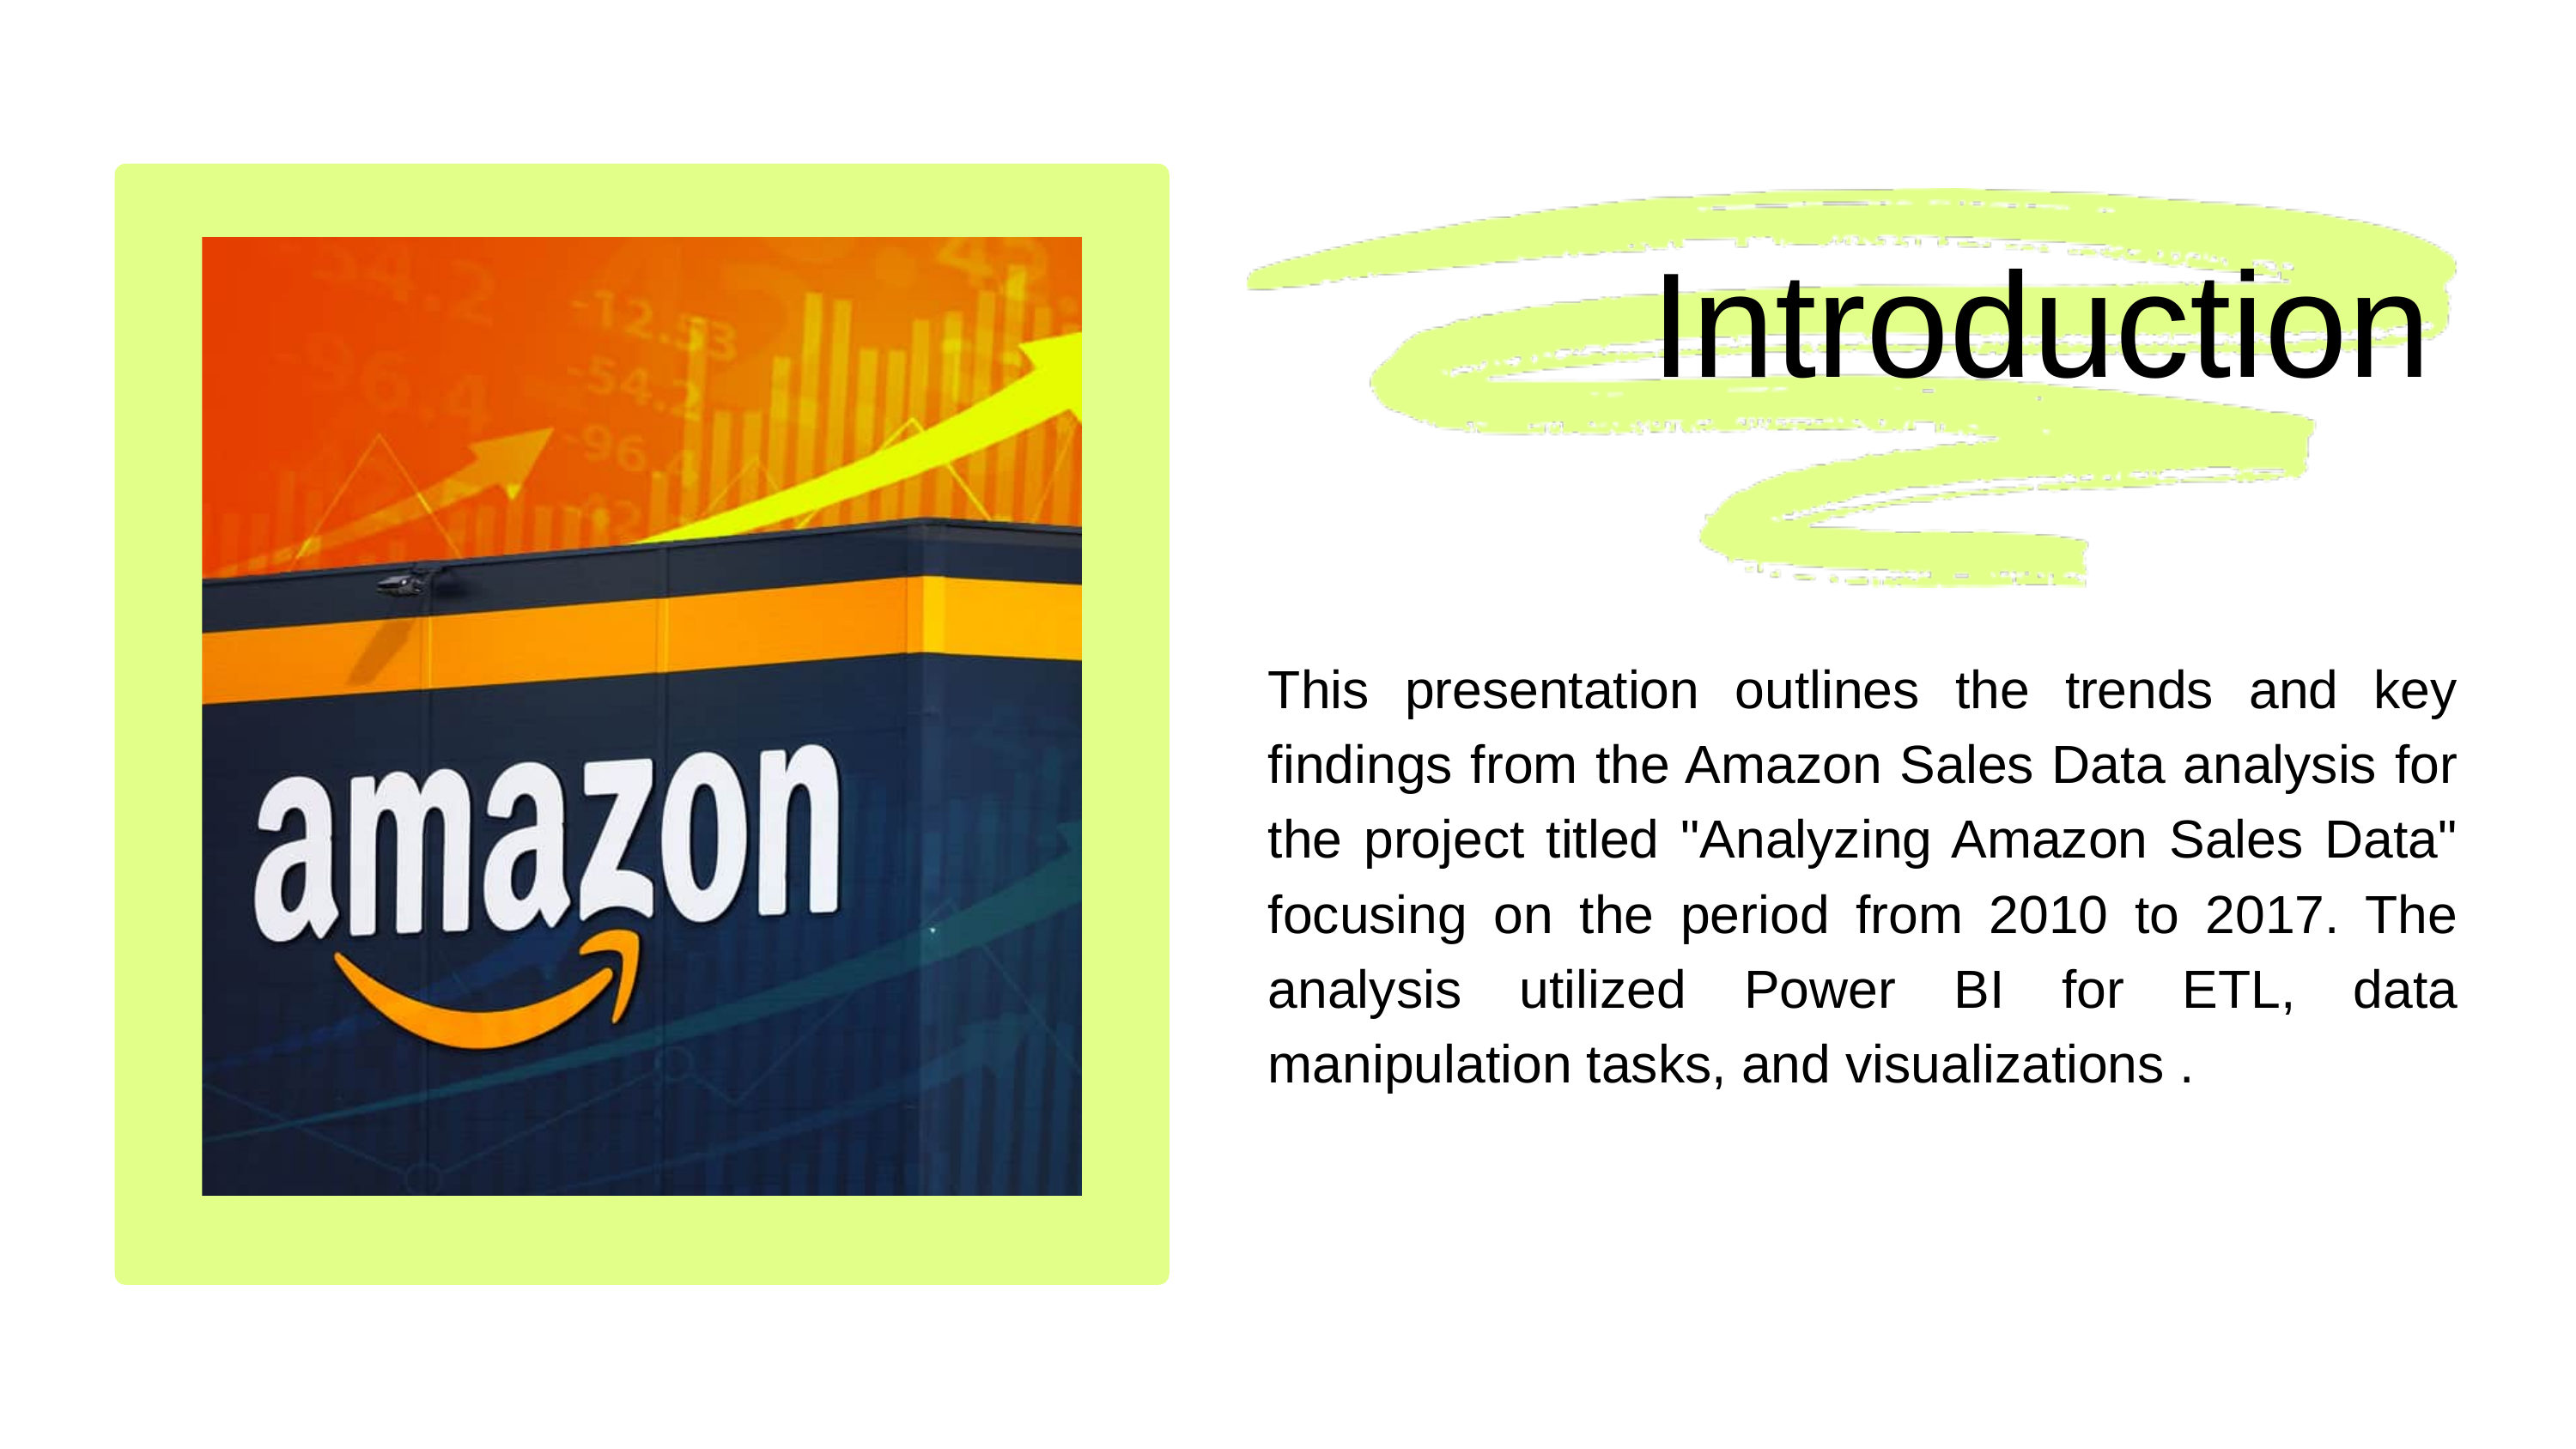

Introduction
This presentation outlines the trends and key findings from the Amazon Sales Data analysis for the project titled "Analyzing Amazon Sales Data" focusing on the period from 2010 to 2017. The analysis utilized Power BI for ETL, data manipulation tasks, and visualizations .